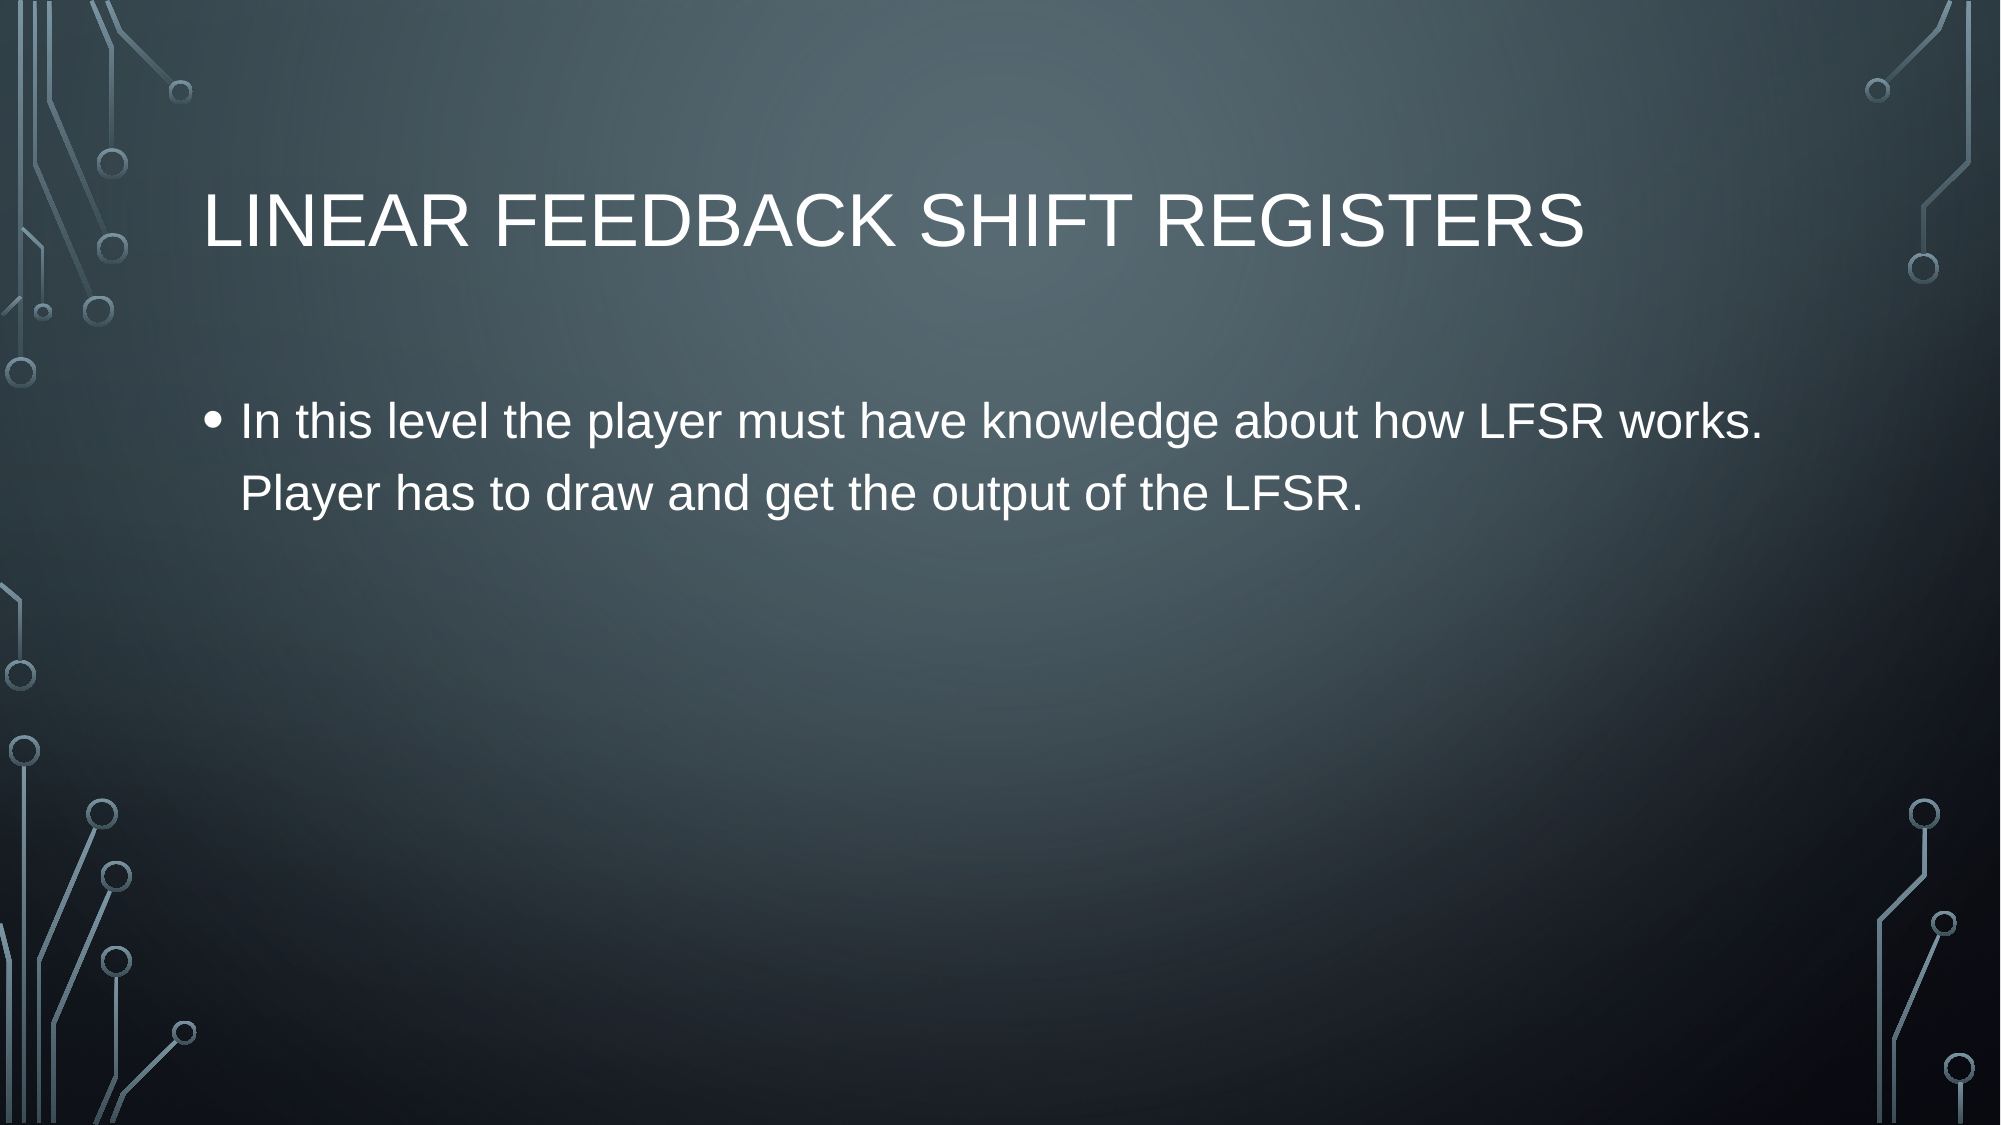

# Linear feedback shift registers
In this level the player must have knowledge about how LFSR works. Player has to draw and get the output of the LFSR.